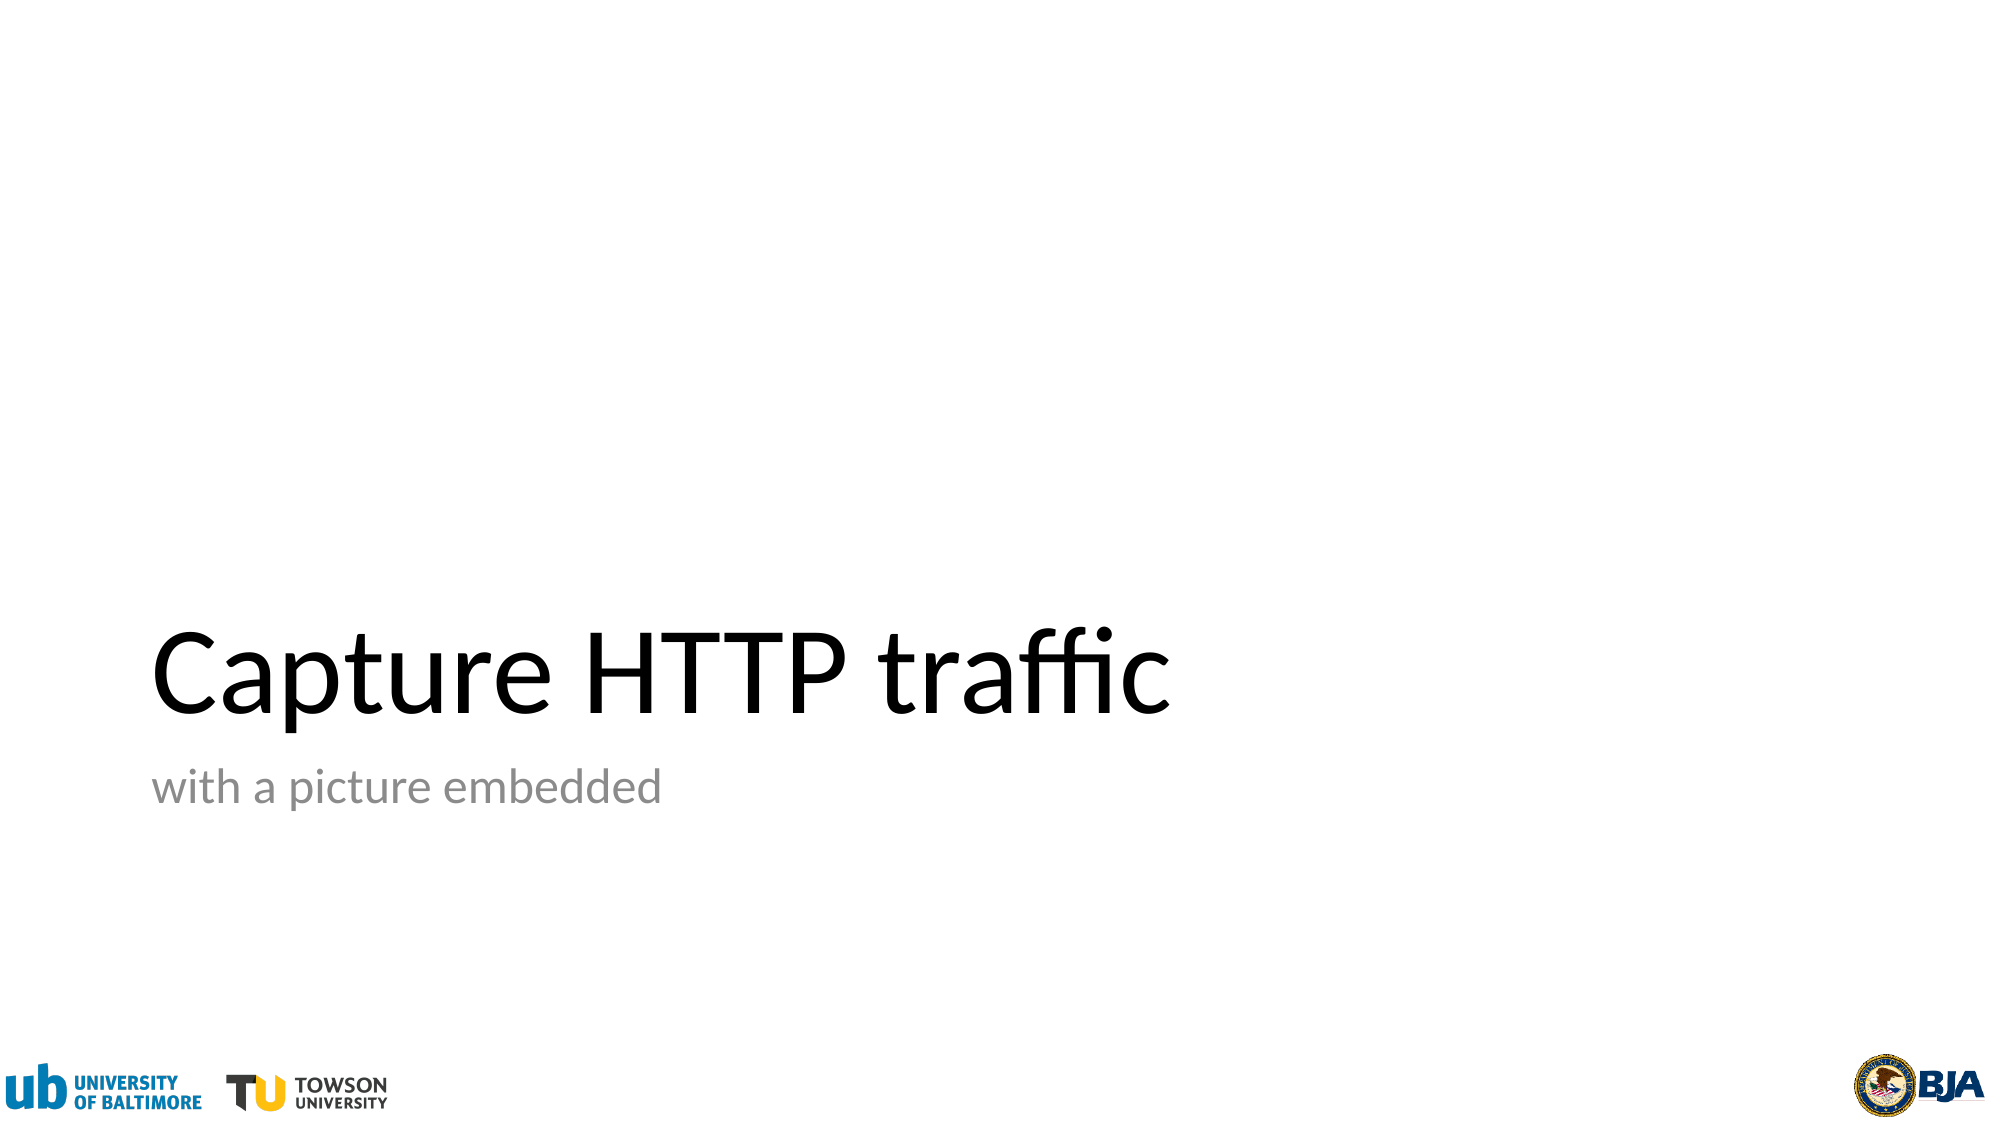

# Capture HTTP traffic
with a picture embedded